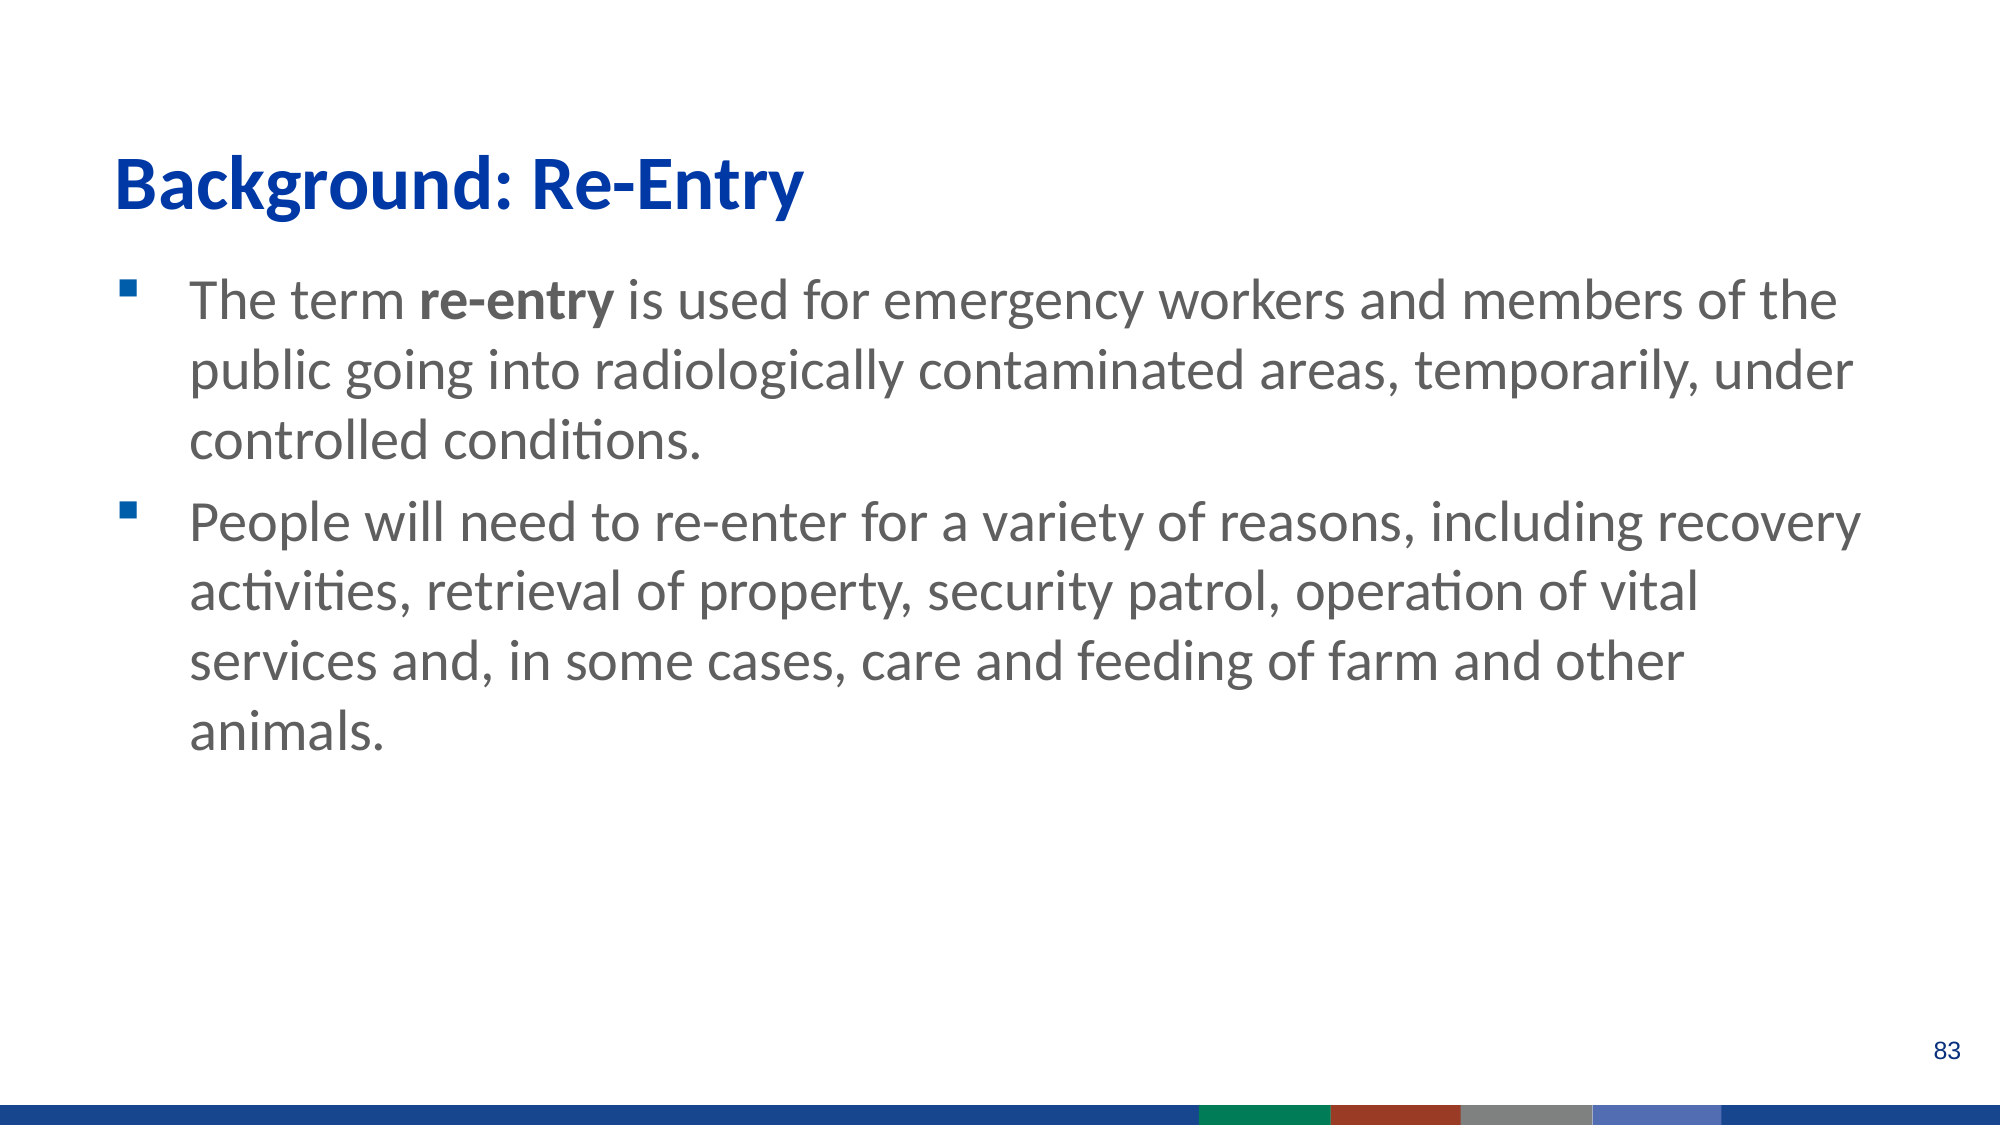

# Background: Re-Entry
The term re-entry is used for emergency workers and members of the public going into radiologically contaminated areas, temporarily, under controlled conditions.
People will need to re-enter for a variety of reasons, including recovery activities, retrieval of property, security patrol, operation of vital services and, in some cases, care and feeding of farm and other animals.

83